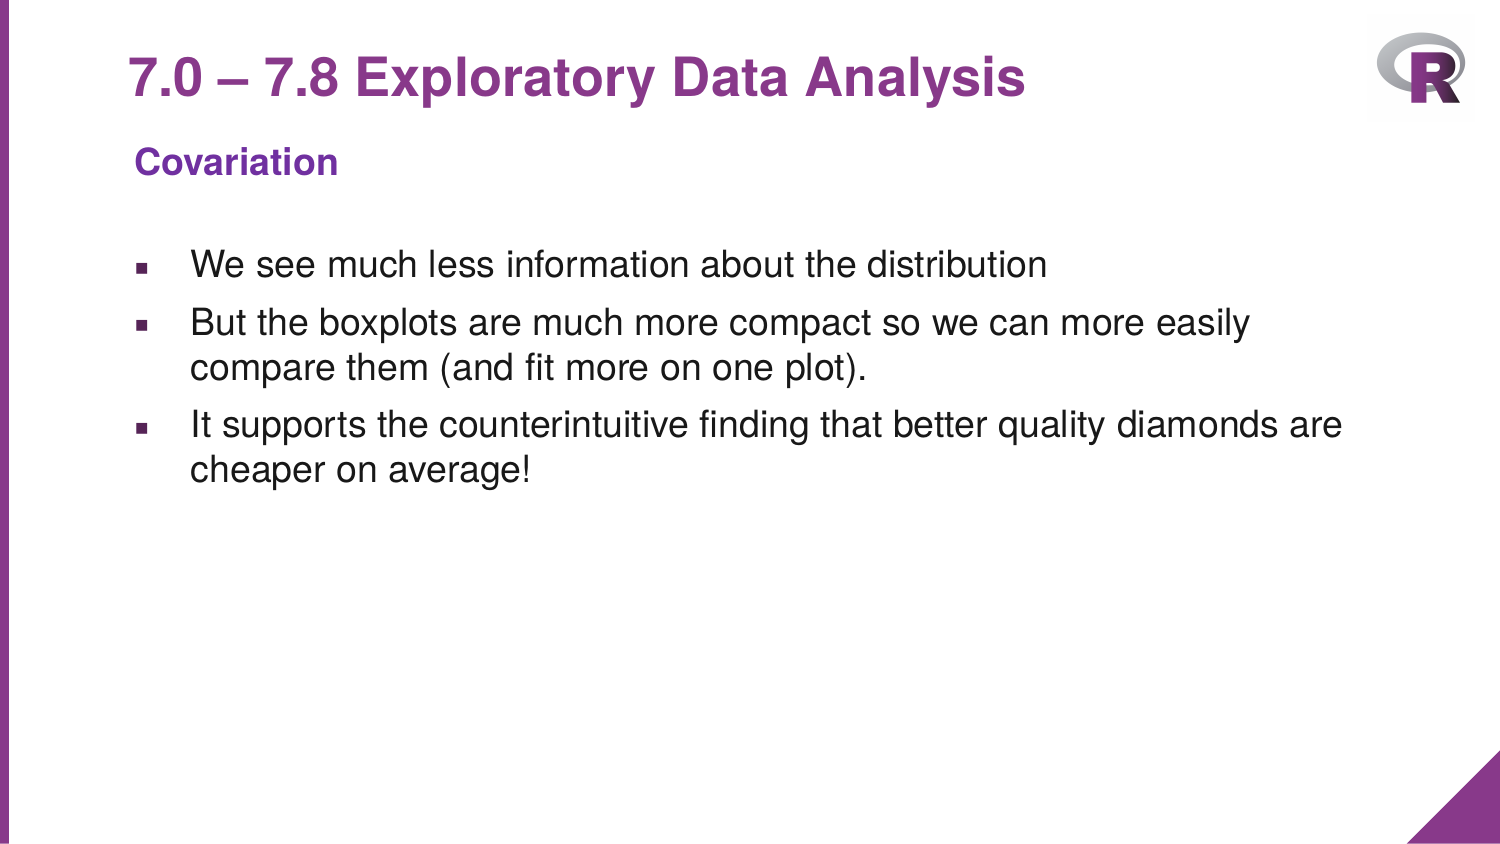

# 7.0 – 7.8 Exploratory Data Analysis
Covariation
We see much less information about the distribution
But the boxplots are much more compact so we can more easily compare them (and fit more on one plot).
It supports the counterintuitive finding that better quality diamonds are cheaper on average!